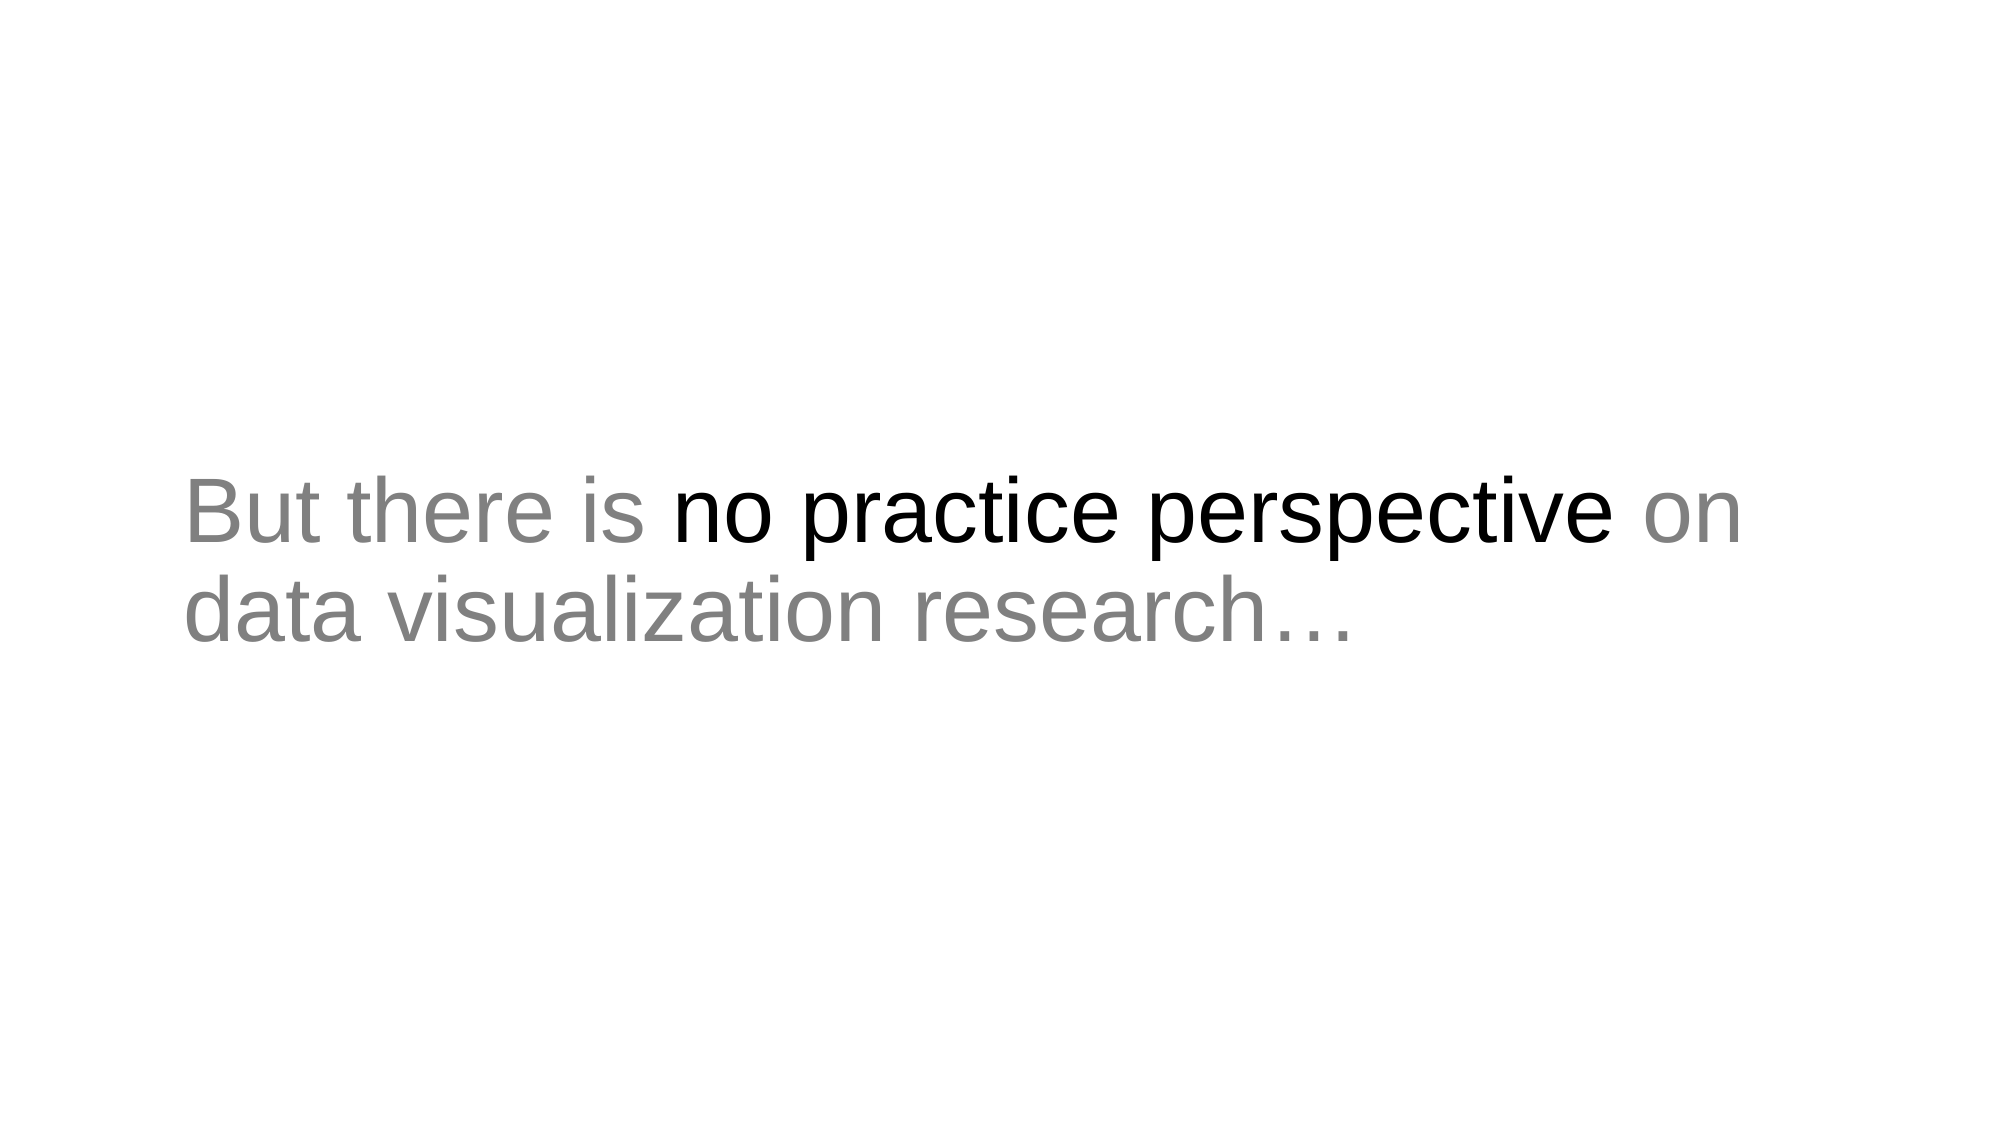

# But there is no practice perspective on data visualization research…